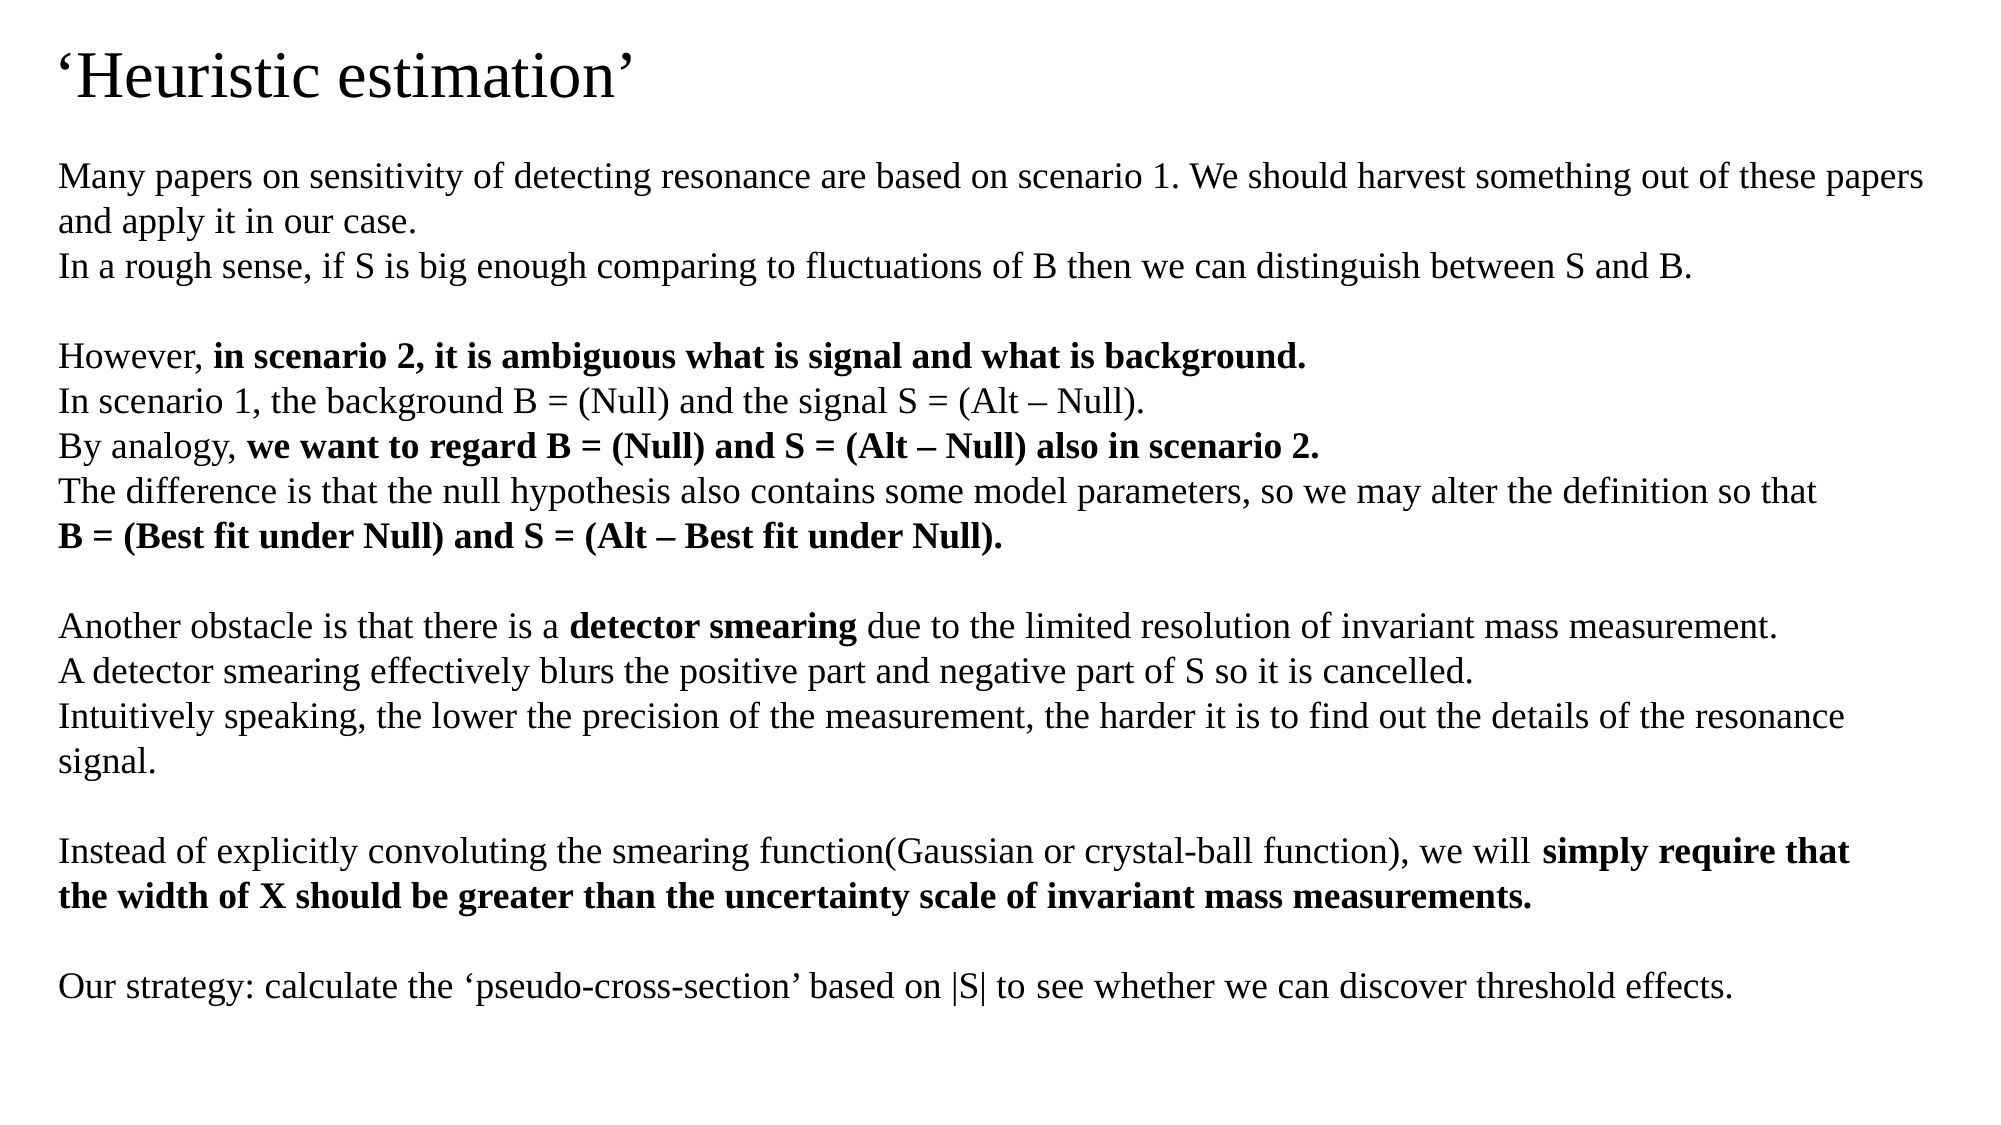

‘Heuristic estimation’
Many papers on sensitivity of detecting resonance are based on scenario 1. We should harvest something out of these papers
and apply it in our case.
In a rough sense, if S is big enough comparing to fluctuations of B then we can distinguish between S and B.

However, in scenario 2, it is ambiguous what is signal and what is background.
In scenario 1, the background B = (Null) and the signal S = (Alt – Null).
By analogy, we want to regard B = (Null) and S = (Alt – Null) also in scenario 2.
The difference is that the null hypothesis also contains some model parameters, so we may alter the definition so that
B = (Best fit under Null) and S = (Alt – Best fit under Null).

Another obstacle is that there is a detector smearing due to the limited resolution of invariant mass measurement.
A detector smearing effectively blurs the positive part and negative part of S so it is cancelled.
Intuitively speaking, the lower the precision of the measurement, the harder it is to find out the details of the resonance signal.

Instead of explicitly convoluting the smearing function(Gaussian or crystal-ball function), we will simply require that
the width of X should be greater than the uncertainty scale of invariant mass measurements.

Our strategy: calculate the ‘pseudo-cross-section’ based on |S| to see whether we can discover threshold effects.